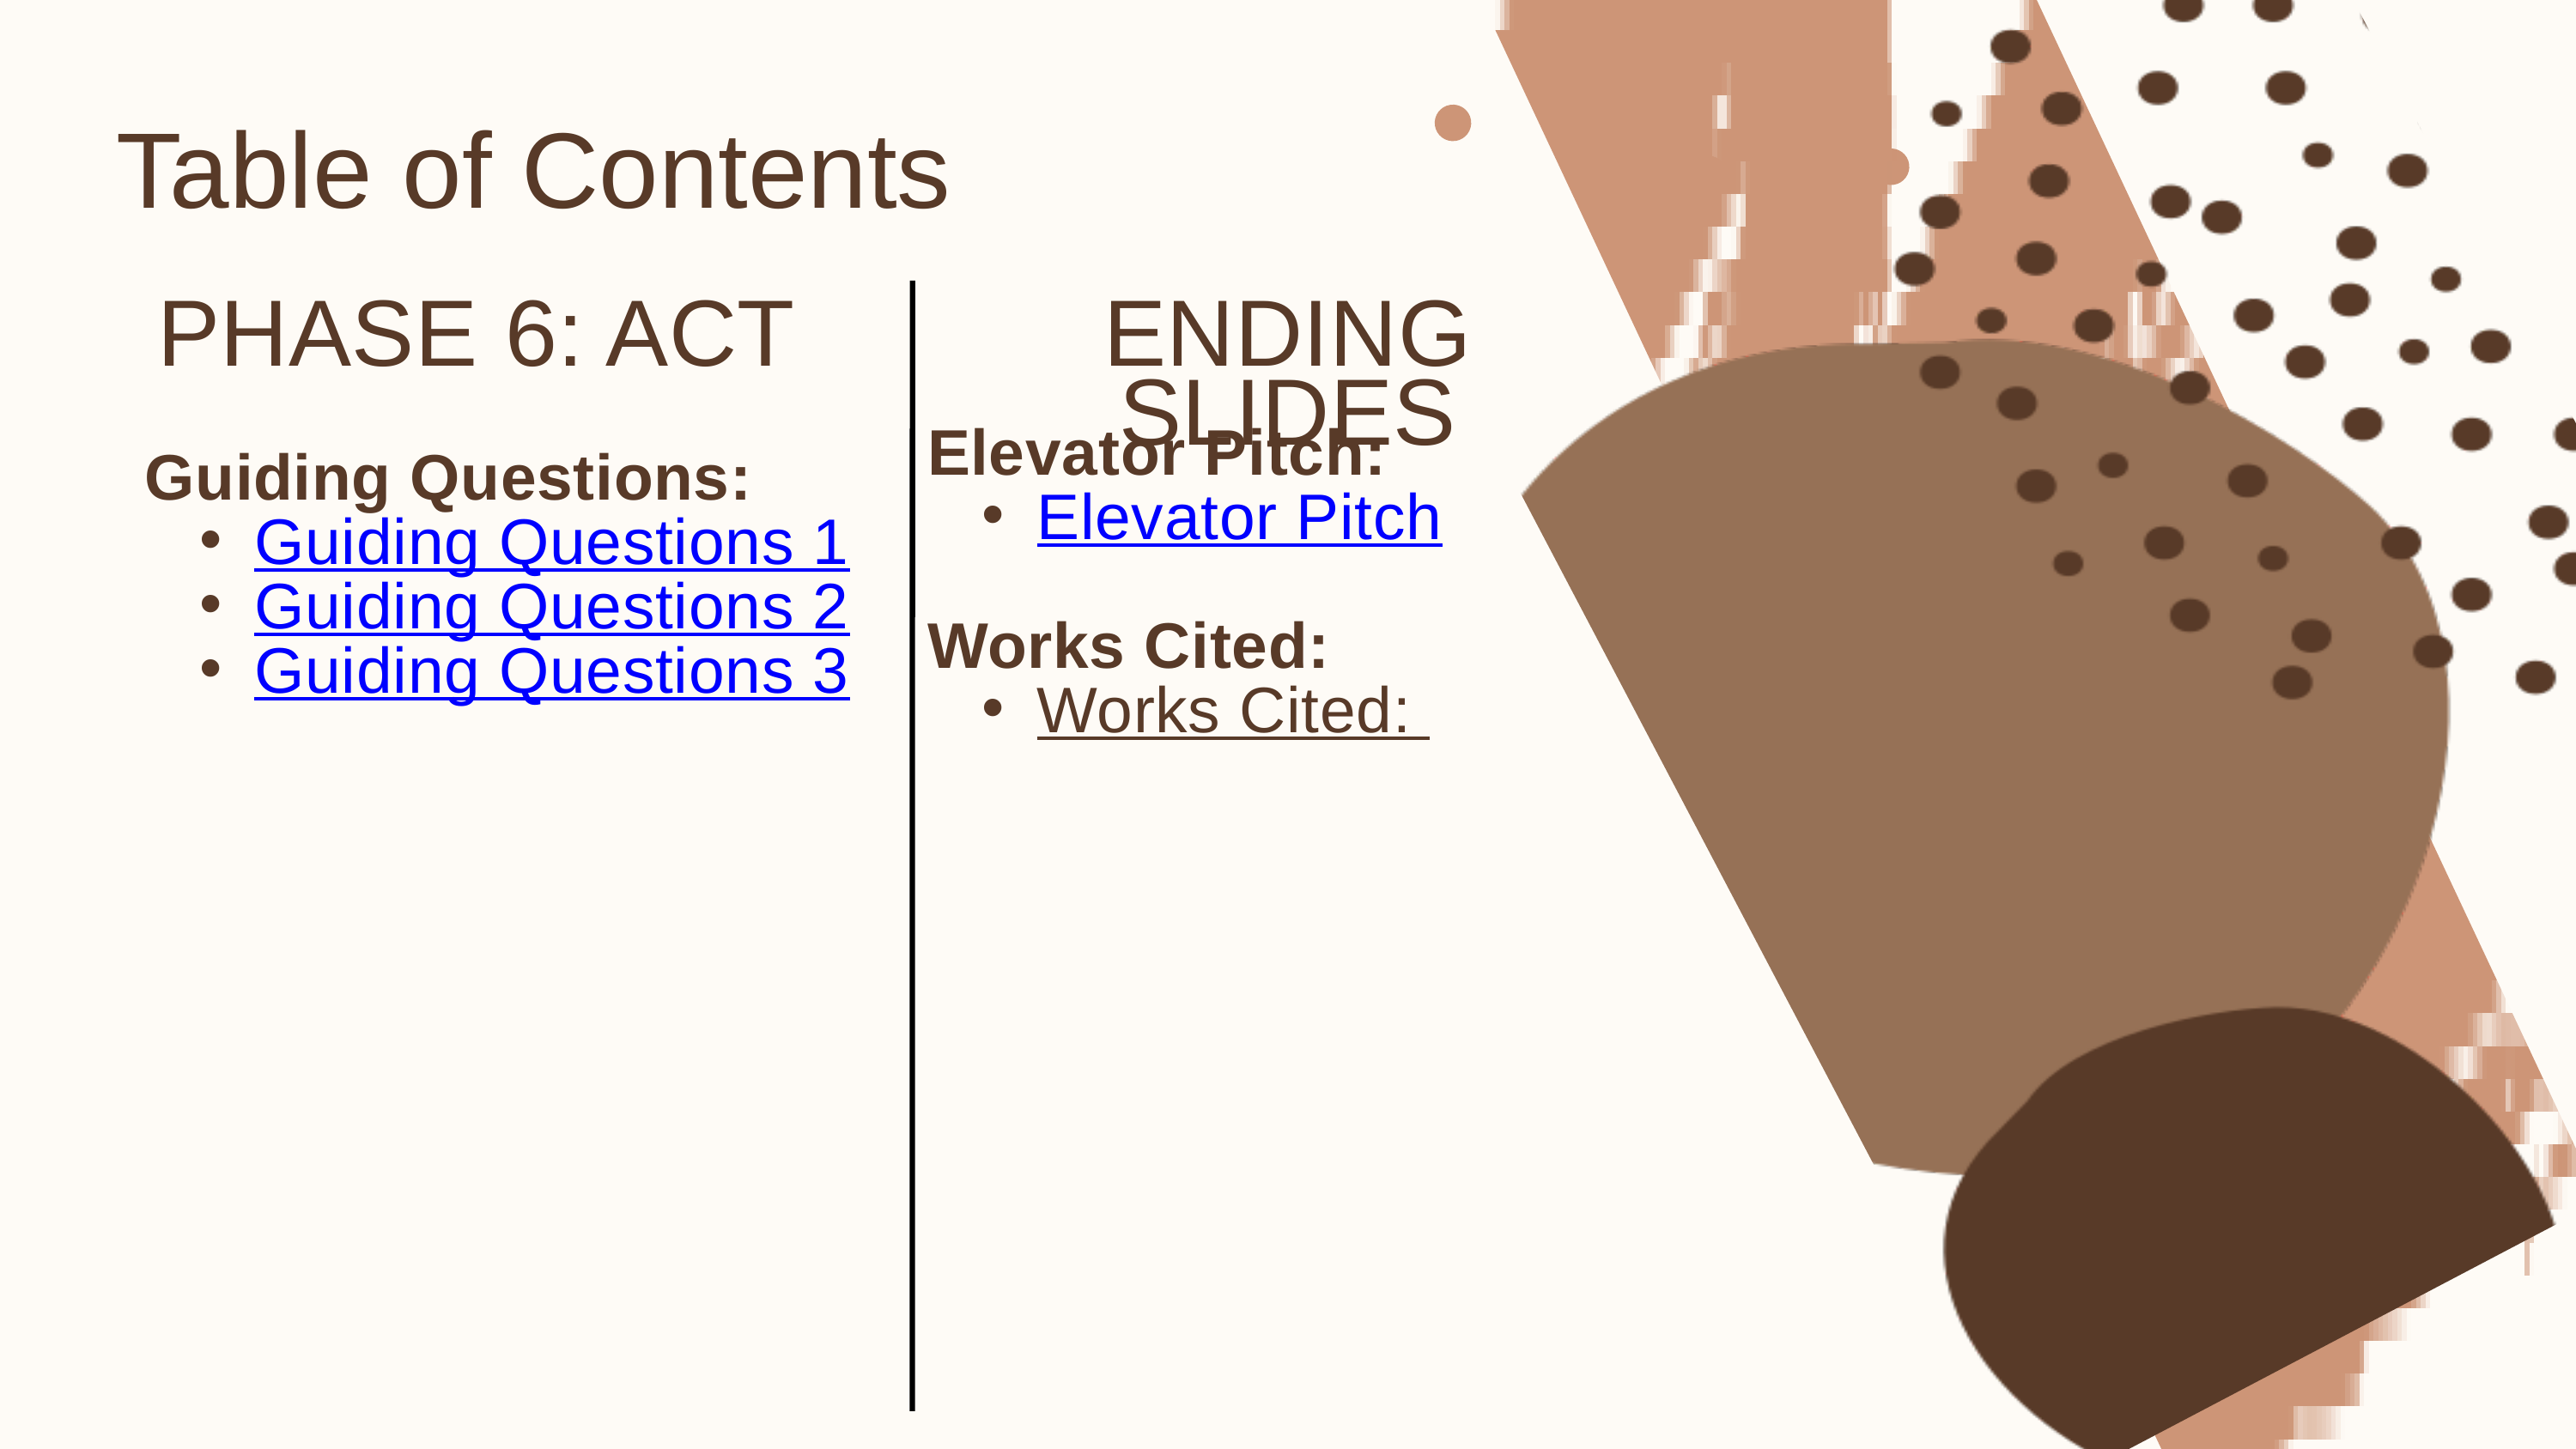

Table of Contents

PHASE 6: ACT
ENDING SLIDES
Elevator Pitch:
Elevator Pitch

Works Cited:
Works Cited:
Guiding Questions:
Guiding Questions 1
Guiding Questions 2
Guiding Questions 3